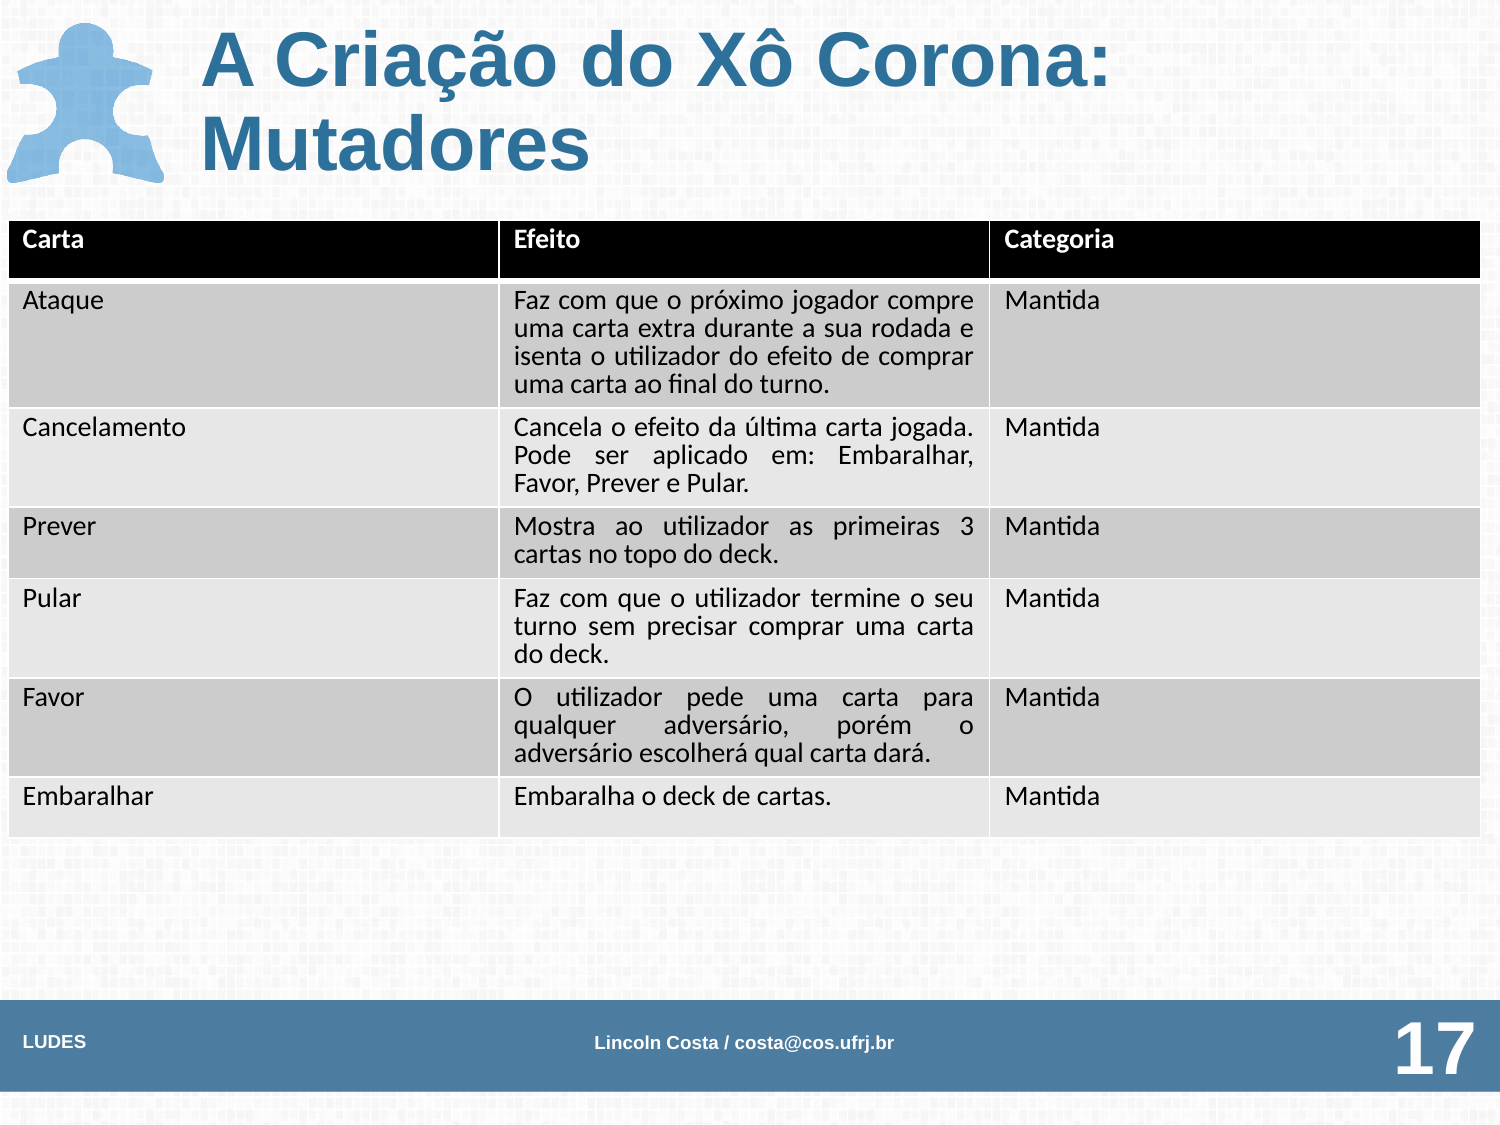

# A Criação do Xô Corona: Mutadores
| Carta | Efeito | Categoria |
| --- | --- | --- |
| Ataque | Faz com que o próximo jogador compre uma carta extra durante a sua rodada e isenta o utilizador do efeito de comprar uma carta ao final do turno. | Mantida |
| Cancelamento | Cancela o efeito da última carta jogada. Pode ser aplicado em: Embaralhar, Favor, Prever e Pular. | Mantida |
| Prever | Mostra ao utilizador as primeiras 3 cartas no topo do deck. | Mantida |
| Pular | Faz com que o utilizador termine o seu turno sem precisar comprar uma carta do deck. | Mantida |
| Favor | O utilizador pede uma carta para qualquer adversário, porém o adversário escolherá qual carta dará. | Mantida |
| Embaralhar | Embaralha o deck de cartas. | Mantida |
LUDES
Lincoln Costa / costa@cos.ufrj.br
17